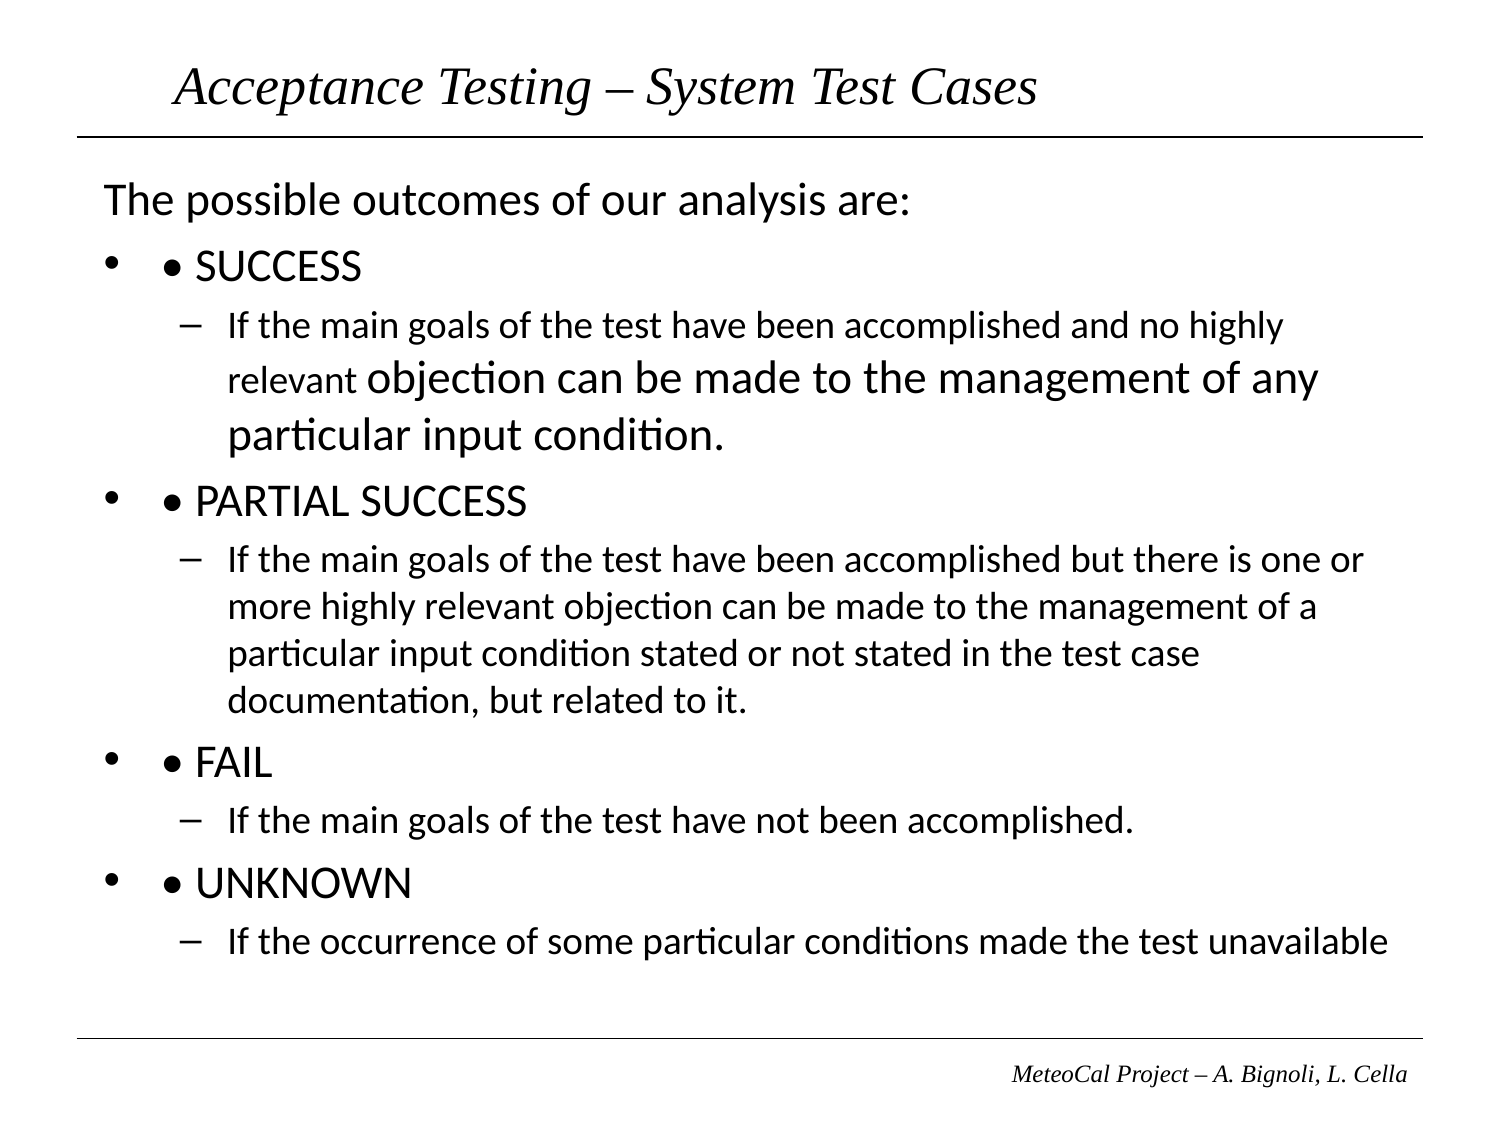

# Acceptance Testing – System Test Cases
The possible outcomes of our analysis are:
• SUCCESS
If the main goals of the test have been accomplished and no highly relevant objection can be made to the management of any particular input condition.
• PARTIAL SUCCESS
If the main goals of the test have been accomplished but there is one or more highly relevant objection can be made to the management of a particular input condition stated or not stated in the test case documentation, but related to it.
• FAIL
If the main goals of the test have not been accomplished.
• UNKNOWN
If the occurrence of some particular conditions made the test unavailable

MeteoCal Project – A. Bignoli, L. Cella